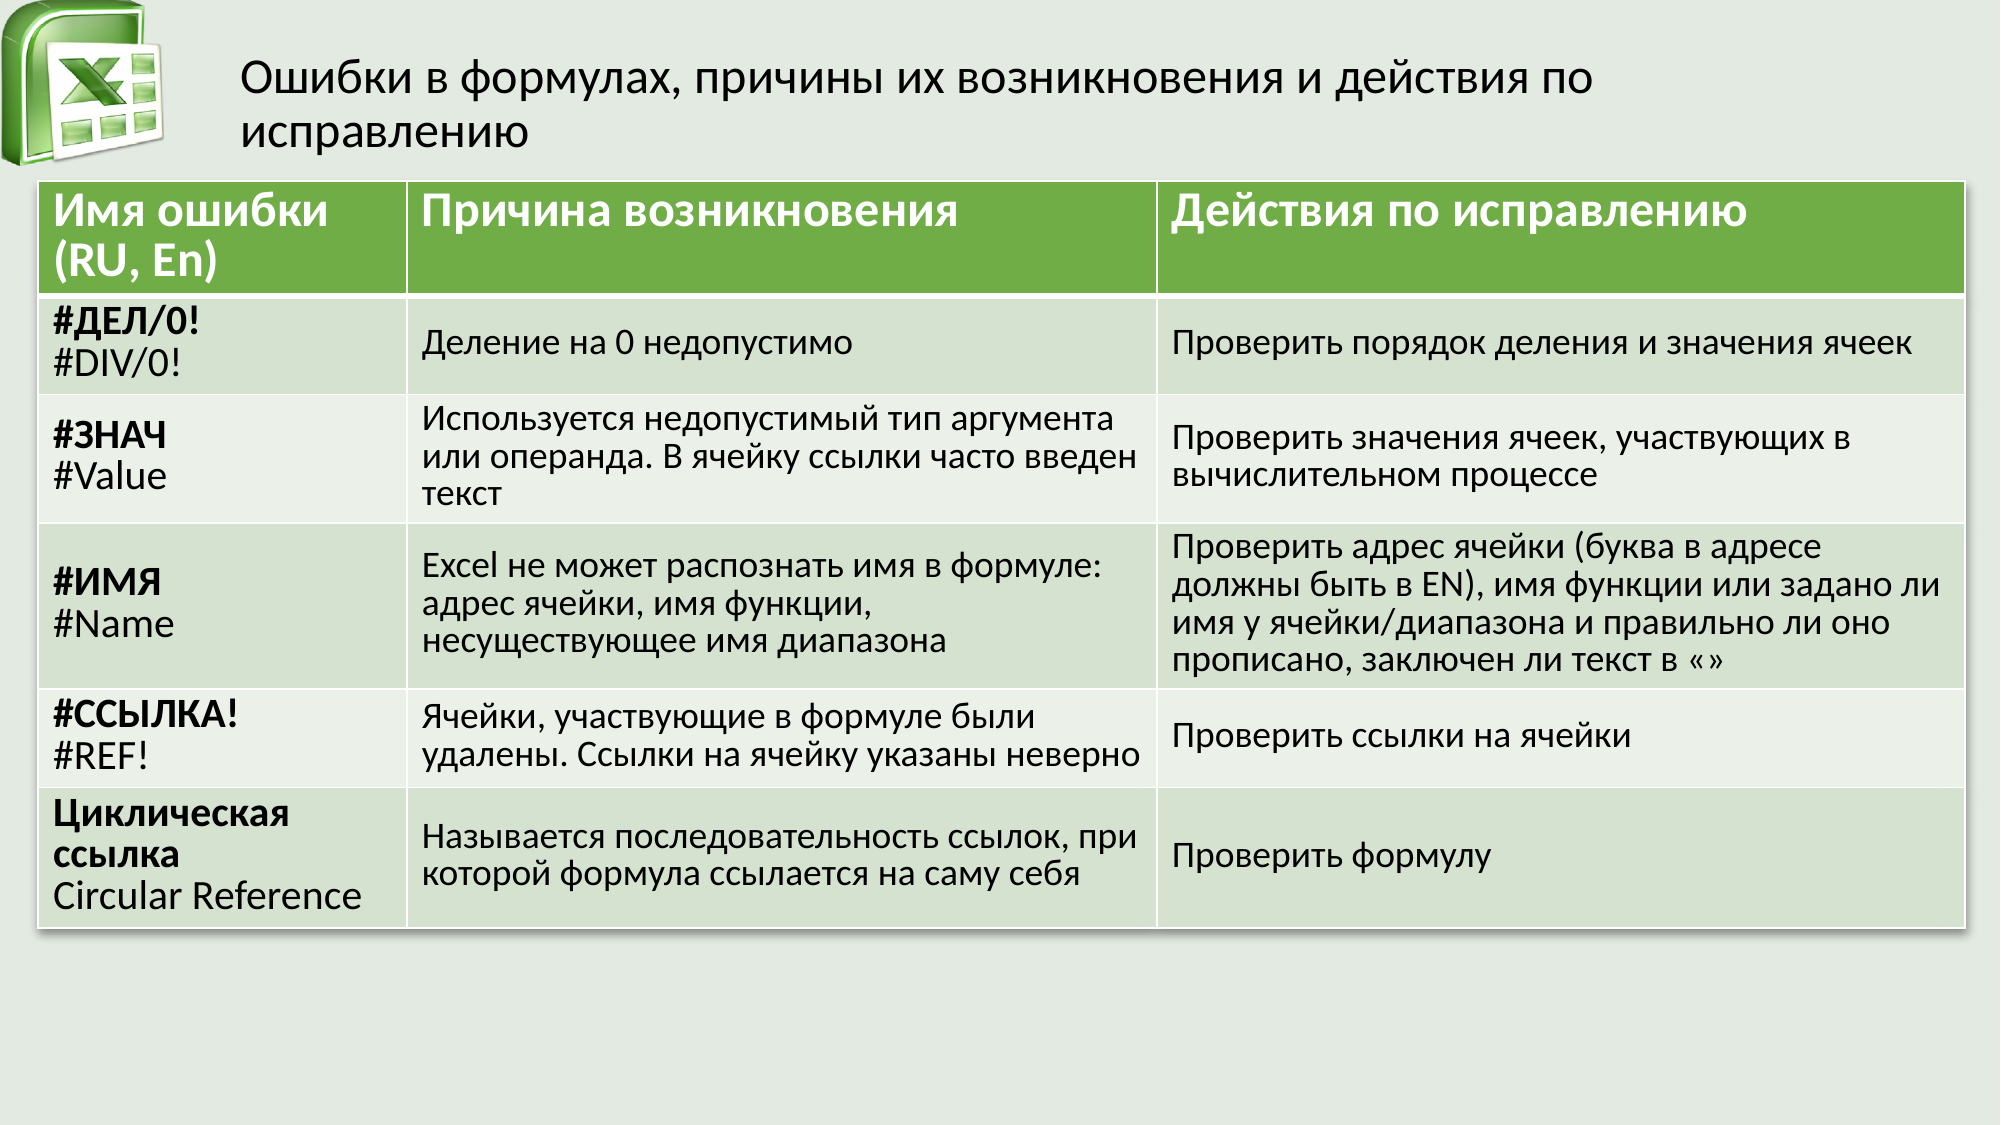

# Ошибки в формулах, причины их возникновения и действия по исправлению
| Имя ошибки (RU, En) | Причина возникновения | Действия по исправлению |
| --- | --- | --- |
| #ДЕЛ/0! #DIV/0! | Деление на 0 недопустимо | Проверить порядок деления и значения ячеек |
| #ЗНАЧ #Value | Используется недопустимый тип аргумента или операнда. В ячейку ссылки часто введен текст | Проверить значения ячеек, участвующих в вычислительном процессе |
| #ИМЯ #Name | Excel не может распознать имя в формуле: адрес ячейки, имя функции, несуществующее имя диапазона | Проверить адрес ячейки (буква в адресе должны быть в EN), имя функции или задано ли имя у ячейки/диапазона и правильно ли оно прописано, заключен ли текст в «» |
| #ССЫЛКА! #REF! | Ячейки, участвующие в формуле были удалены. Ссылки на ячейку указаны неверно | Проверить ссылки на ячейки |
| Циклическая ссылка Circular Reference | Называется последовательность ссылок, при которой формула ссылается на саму себя | Проверить формулу |